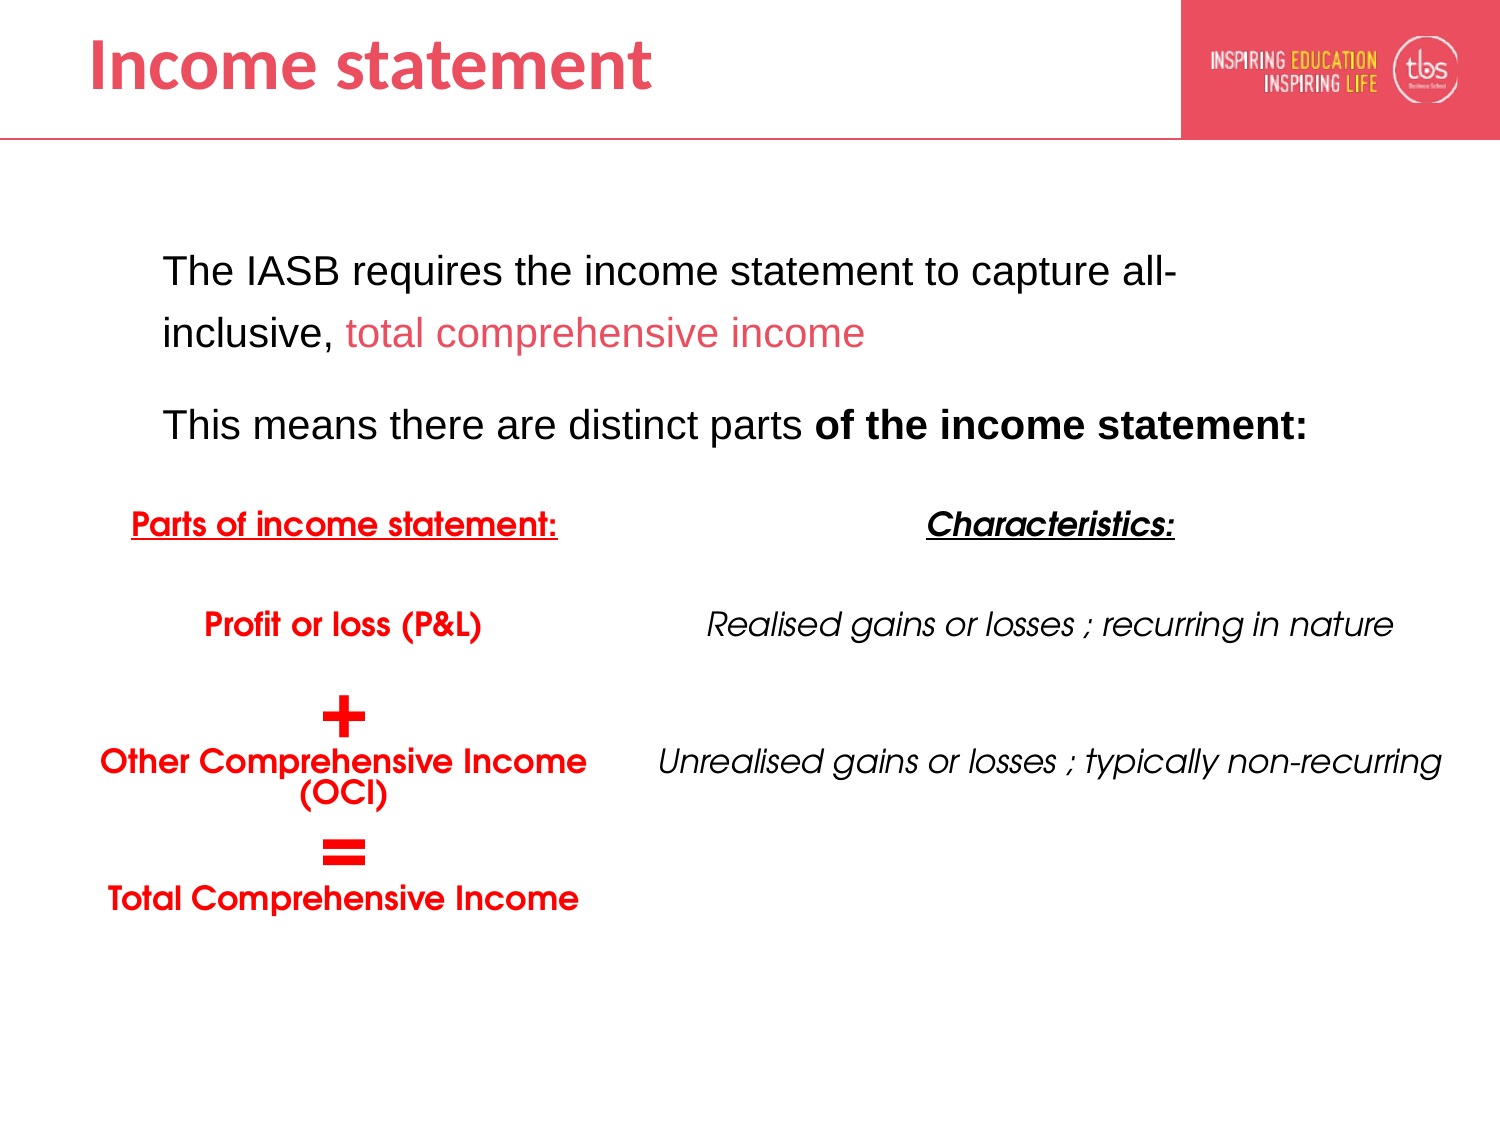

# Income statement
The IASB requires the income statement to capture all-inclusive, total comprehensive income
This means there are distinct parts of the income statement:

| Parts of income statement: | Characteristics: |
| --- | --- |
|  |  |
| Profit or loss (P&L) | Realised gains or losses ; recurring in nature |
| + |  |
| Other Comprehensive Income (OCI) | Unrealised gains or losses ; typically non-recurring |
| = |  |
| Total Comprehensive Income |  |